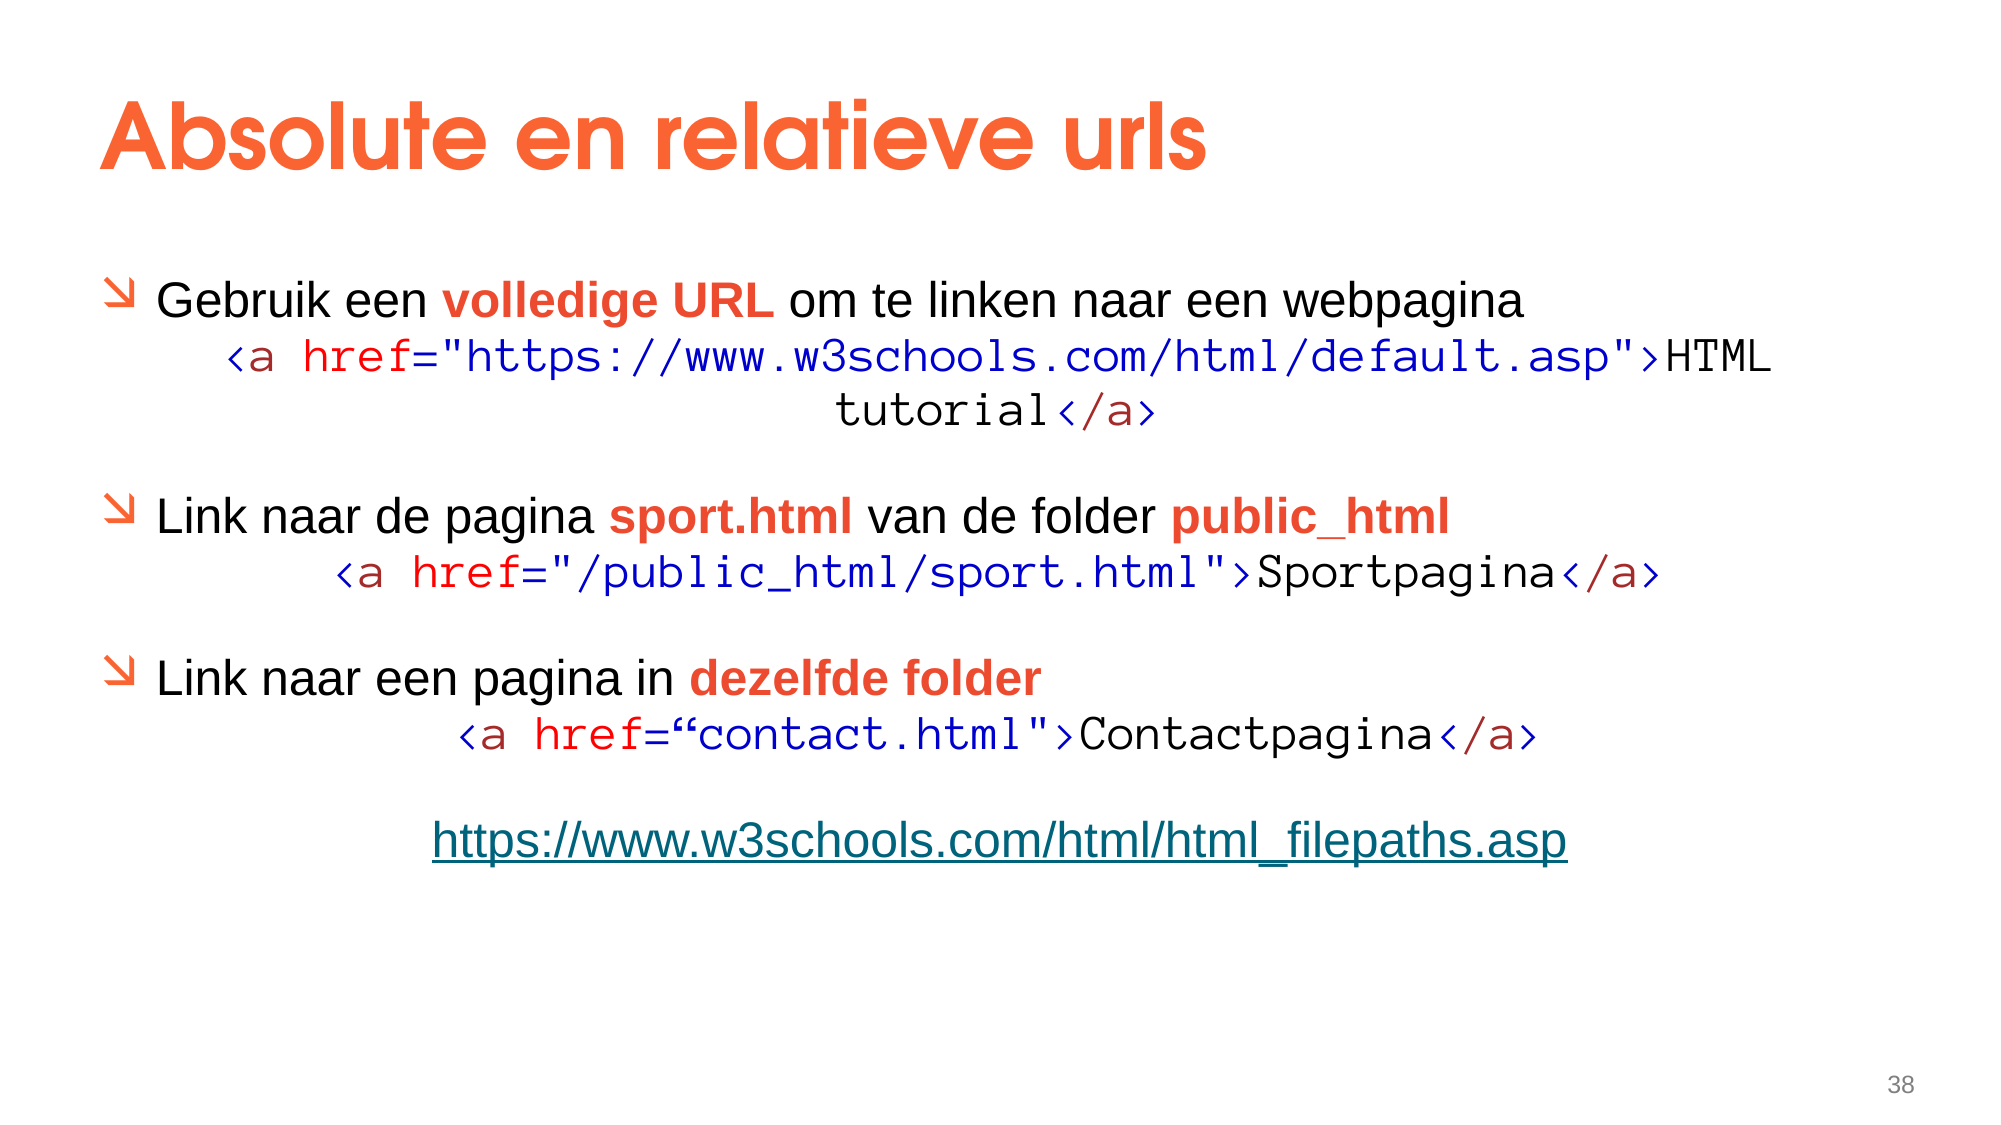

# Absolute en relatieve urls
Gebruik een volledige URL om te linken naar een webpagina
<a href="https://www.w3schools.com/html/default.asp">HTML tutorial</a>

Link naar de pagina sport.html van de folder public_html
<a href="/public_html/sport.html">Sportpagina</a>

Link naar een pagina in dezelfde folder
<a href=“contact.html">Contactpagina</a>

https://www.w3schools.com/html/html_filepaths.asp

38